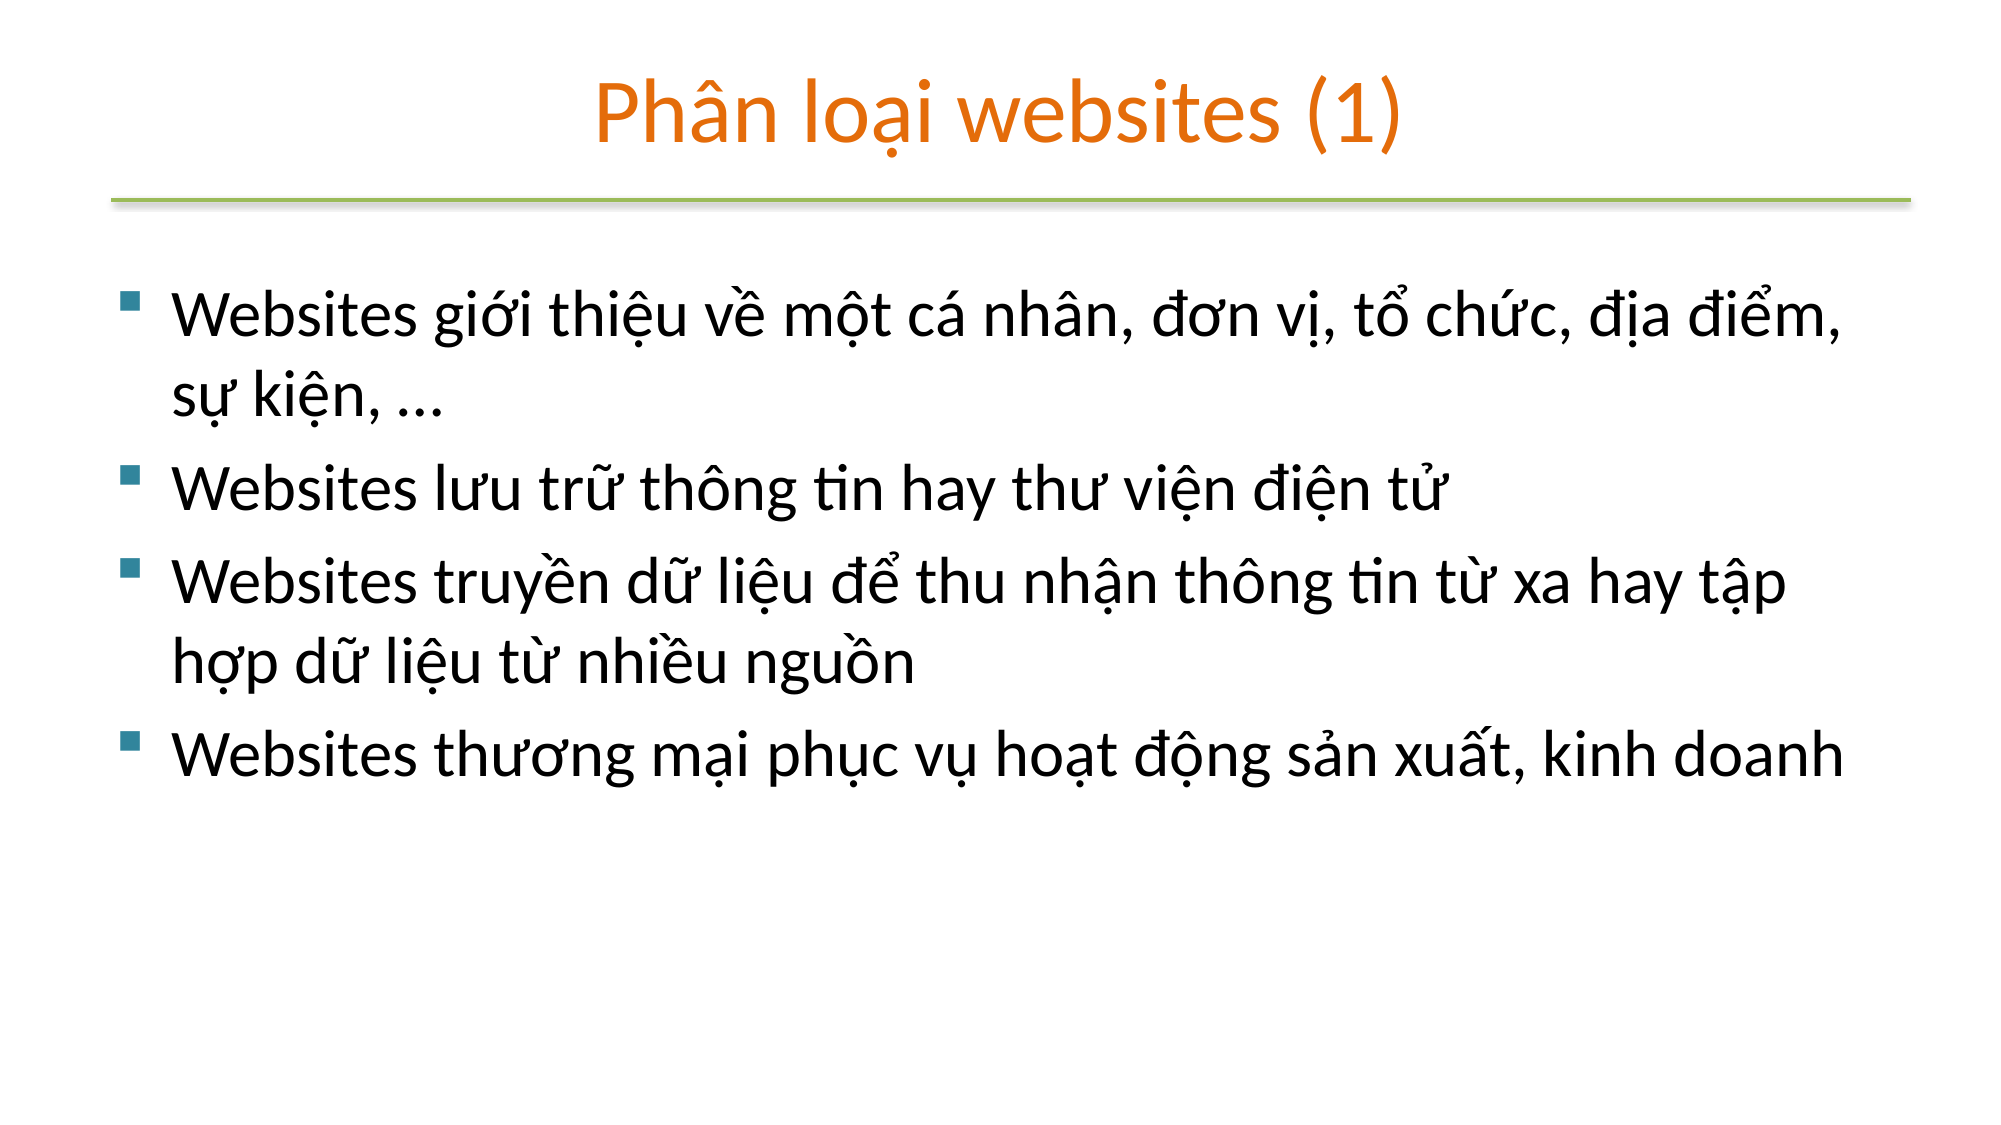

# Phân loại websites (1)
Websites giới thiệu về một cá nhân, đơn vị, tổ chức, địa điểm, sự kiện, …
Websites lưu trữ thông tin hay thư viện điện tử
Websites truyền dữ liệu để thu nhận thông tin từ xa hay tập hợp dữ liệu từ nhiều nguồn
Websites thương mại phục vụ hoạt động sản xuất, kinh doanh